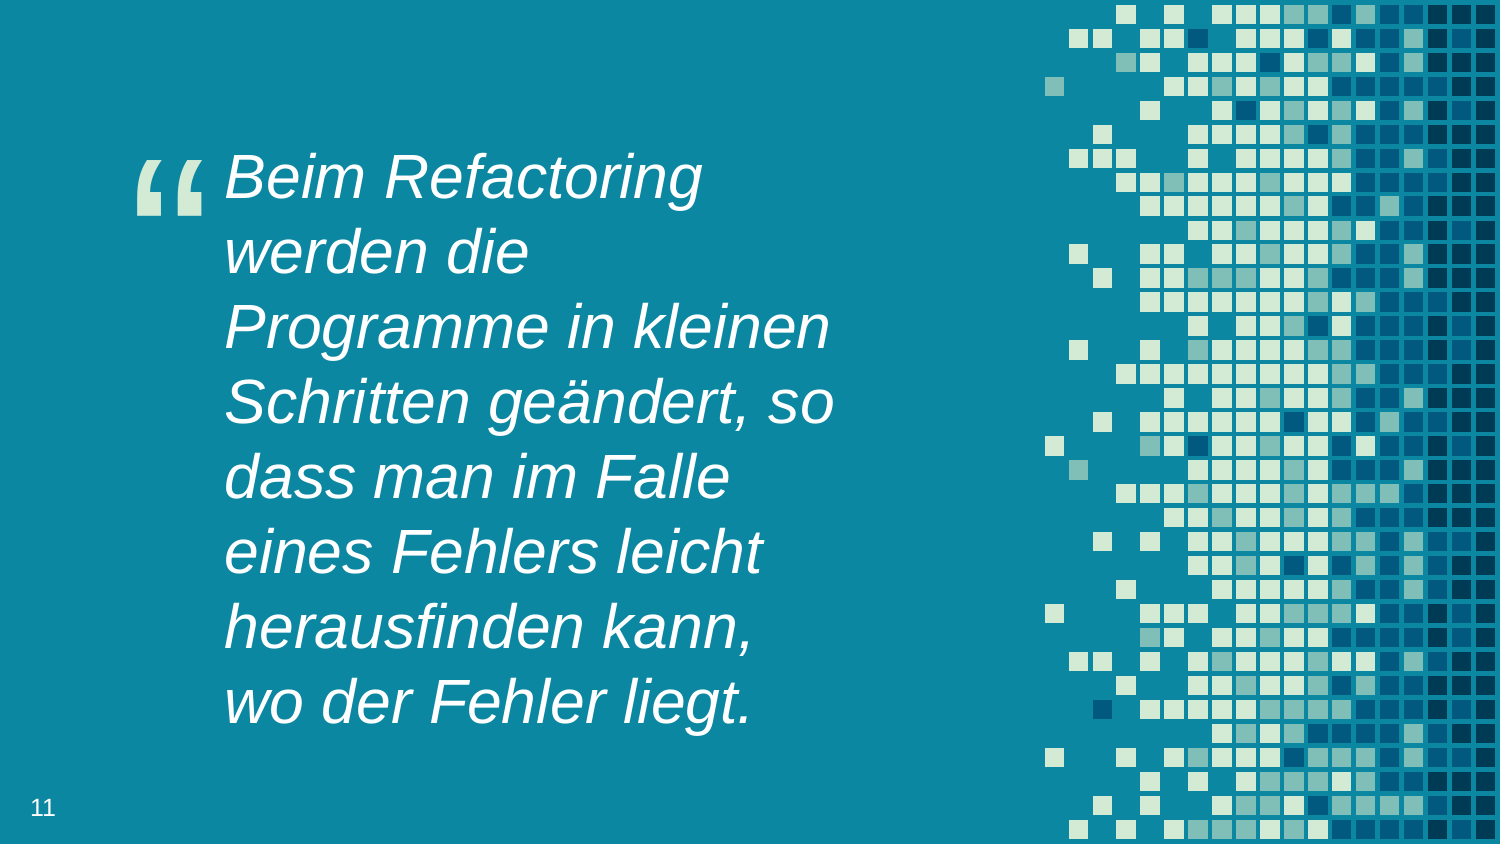

Beim Refactoring werden die Programme in kleinen Schritten geändert, so dass man im Falle eines Fehlers leicht herausfinden kann, wo der Fehler liegt.
11